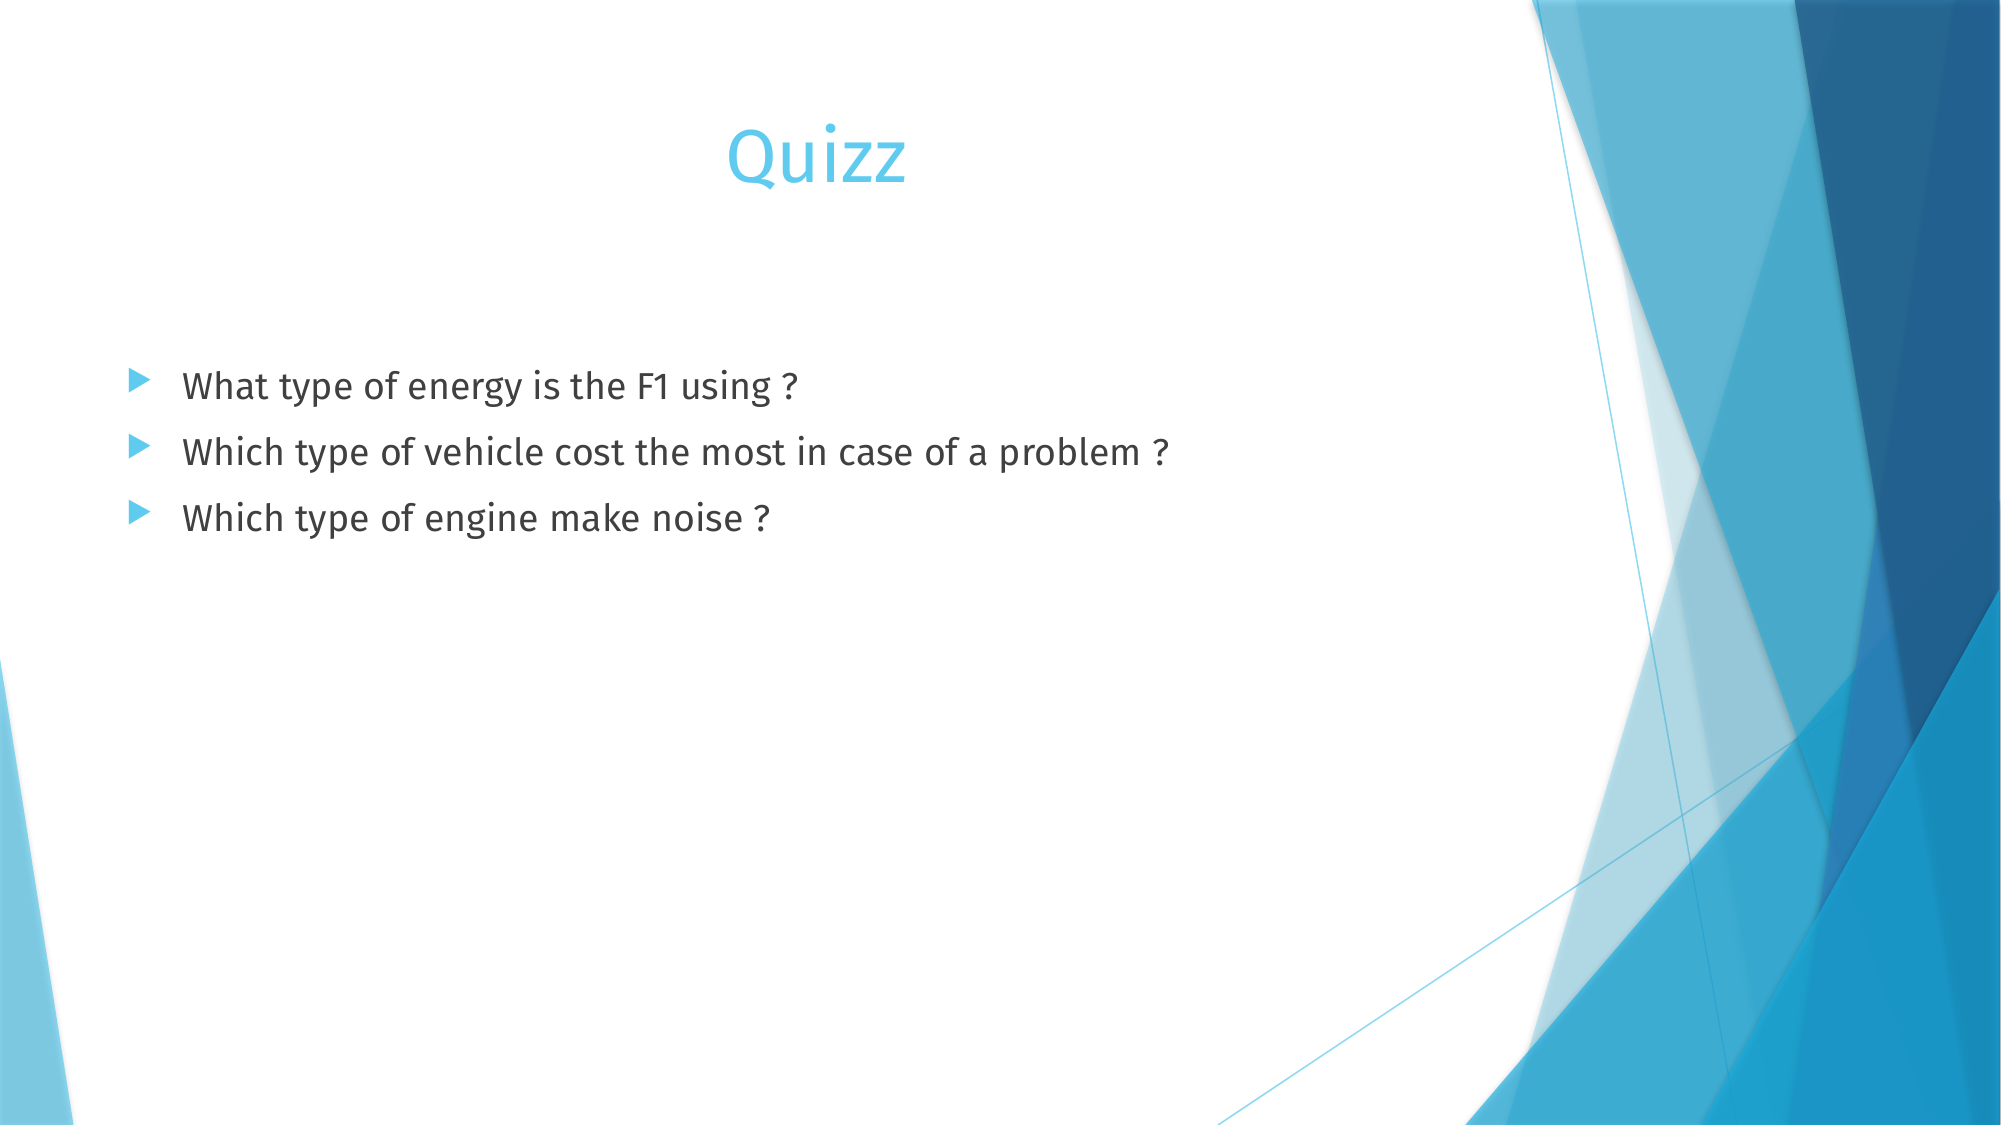

# Quizz
What type of energy is the F1 using ?
Which type of vehicle cost the most in case of a problem ?
Which type of engine make noise ?